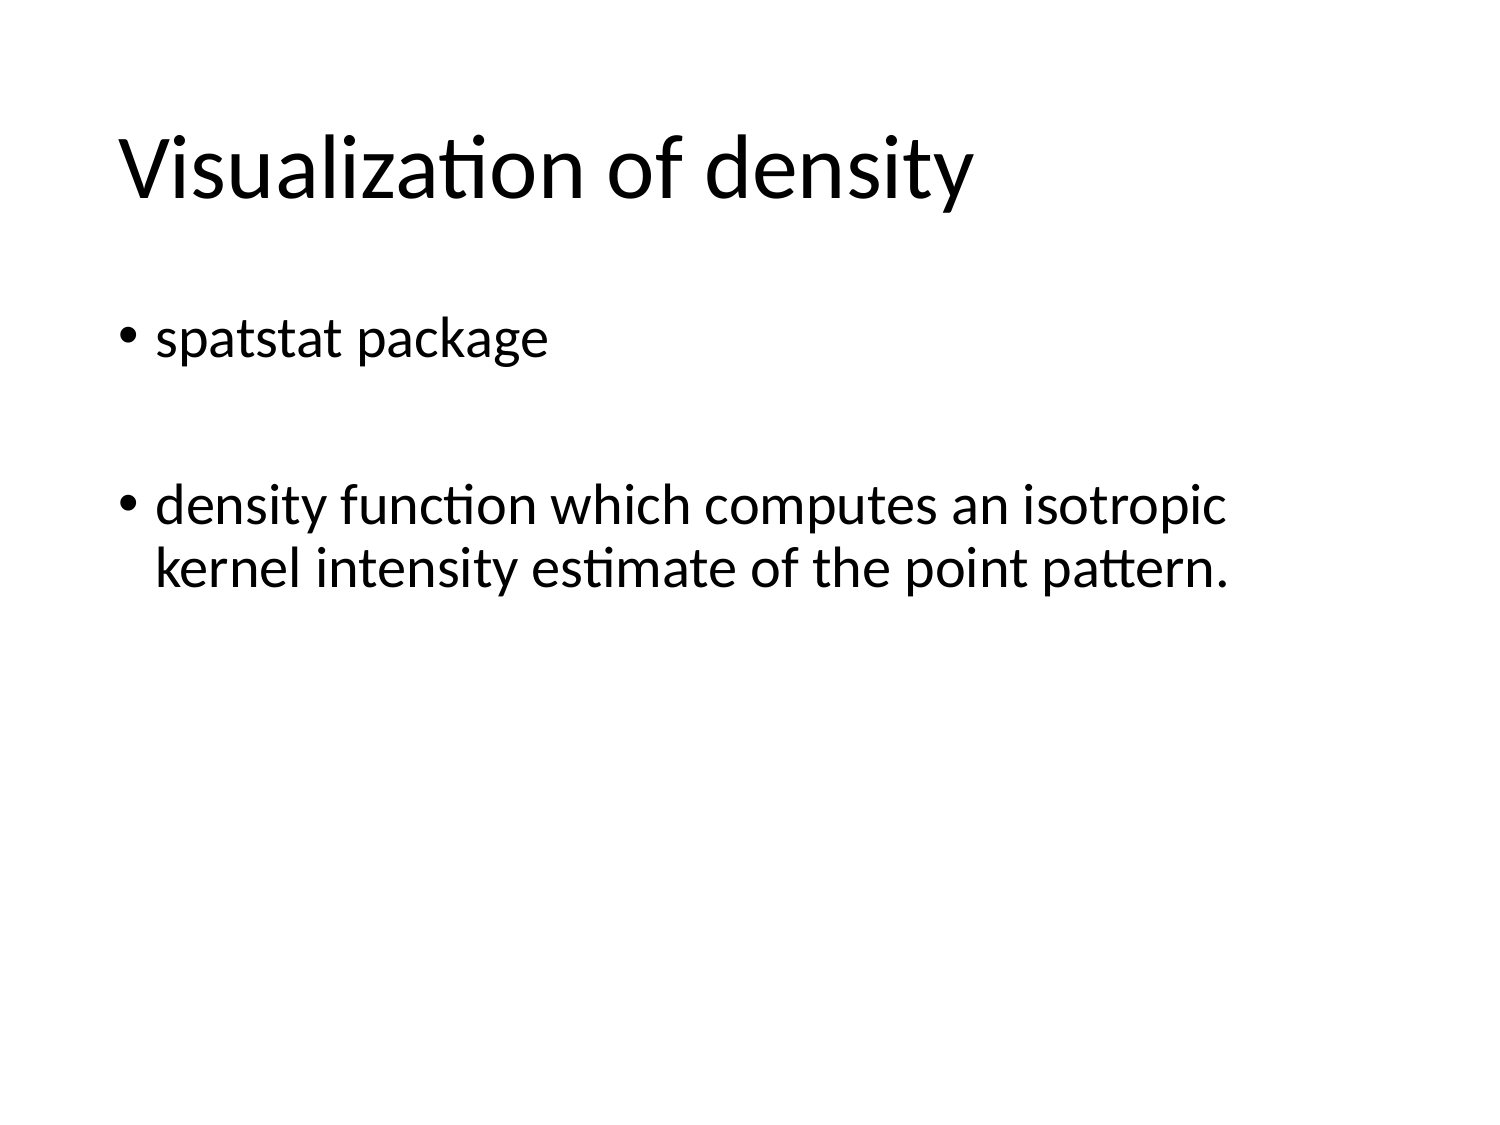

# Visualization of density
spatstat package

density function which computes an isotropic kernel intensity estimate of the point pattern.